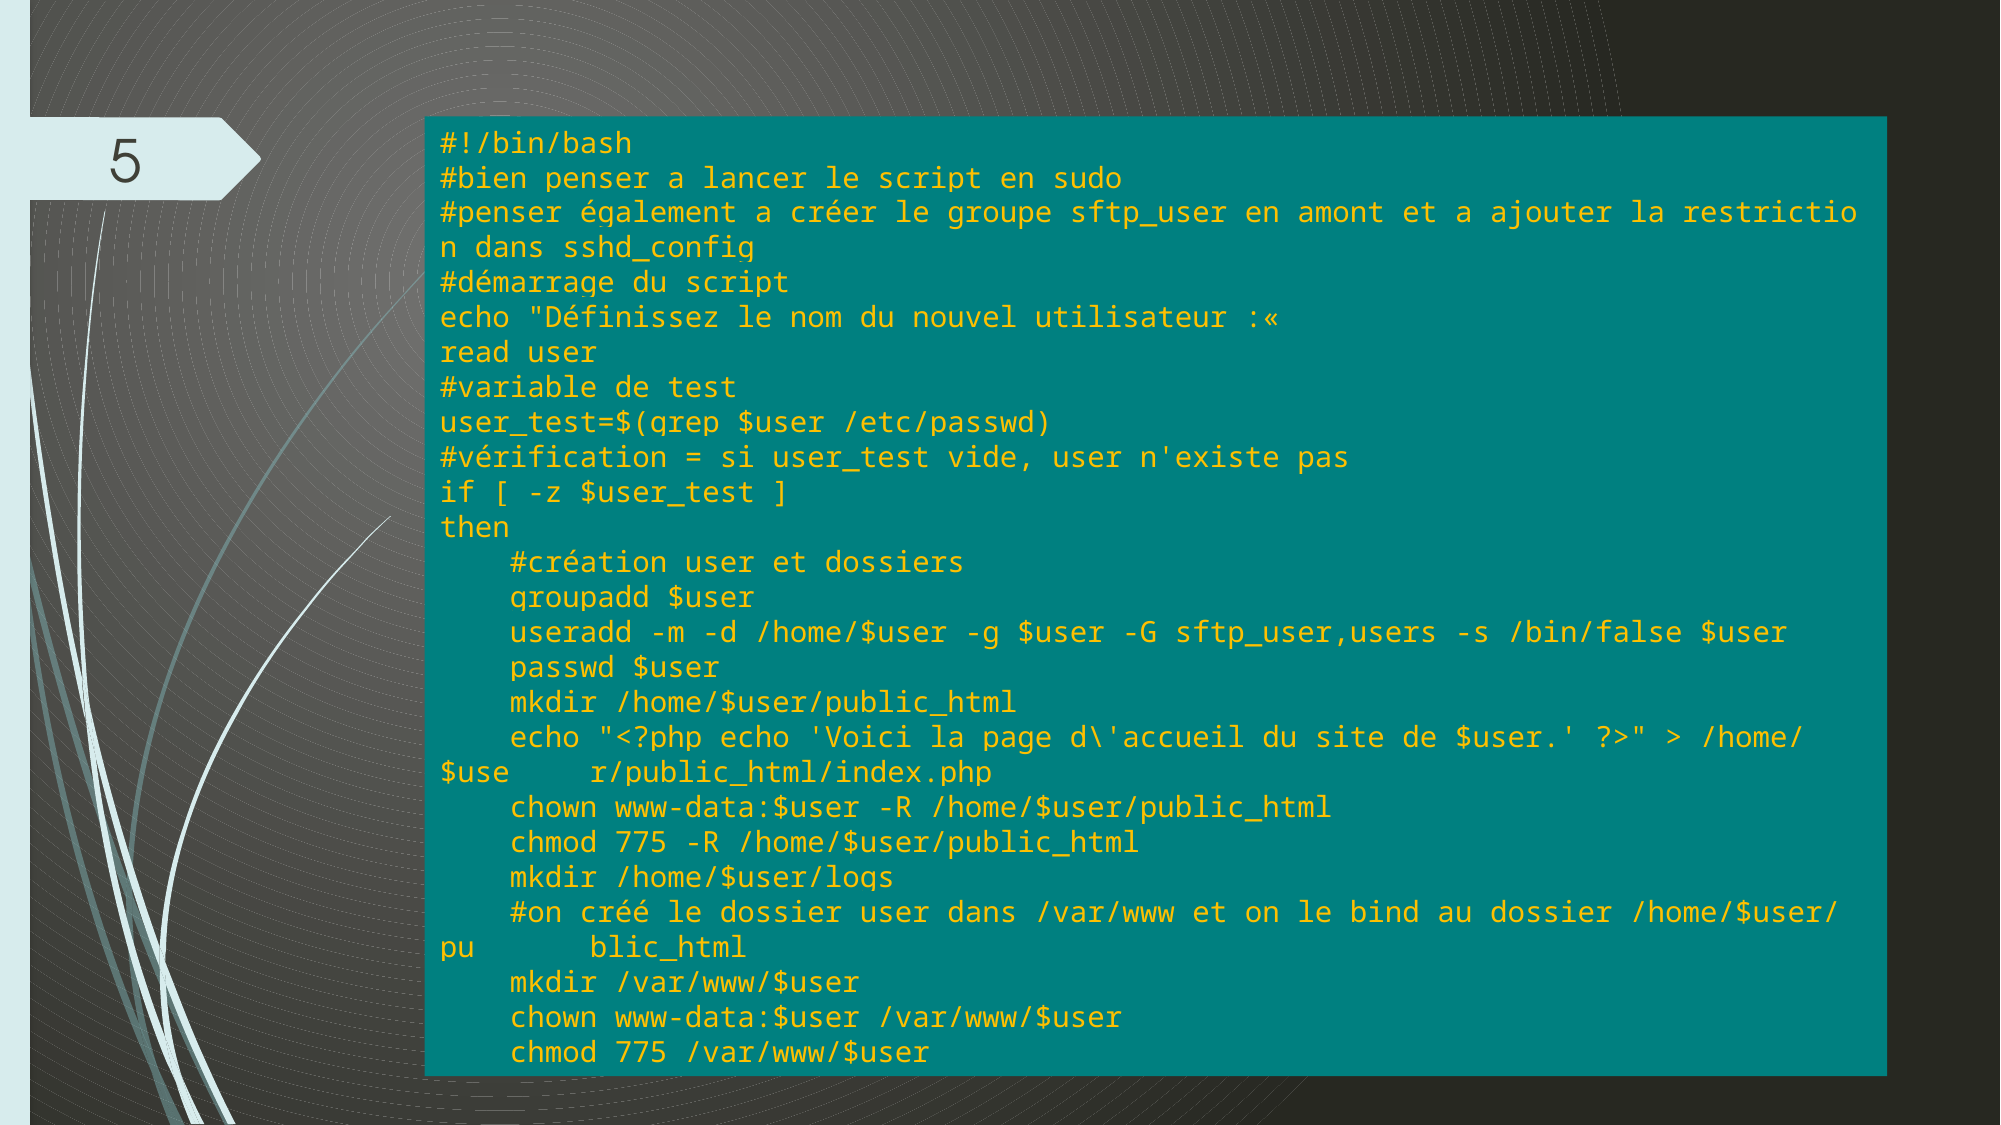

5

#!/bin/bash
#bien penser a lancer le script en sudo
#penser également a créer le groupe sftp_user en amont et a ajouter la restriction dans sshd_config
#démarrage du script
echo "Définissez le nom du nouvel utilisateur :« 
read user
#variable de test
user_test=$(grep $user /etc/passwd)
#vérification = si user_test vide, user n'existe pas
if [ -z $user_test ]
then
    #création user et dossiers
    groupadd $user
    useradd -m -d /home/$user -g $user -G sftp_user,users -s /bin/false $user
    passwd $user
    mkdir /home/$user/public_html
    echo "<?php echo 'Voici la page d\'accueil du site de $user.' ?>" > /home/$use	r/public_html/index.php
    chown www-data:$user -R /home/$user/public_html
    chmod 775 -R /home/$user/public_html
    mkdir /home/$user/logs
    #on créé le dossier user dans /var/www et on le bind au dossier /home/$user/pu	blic_html
    mkdir /var/www/$user
    chown www-data:$user /var/www/$user
    chmod 775 /var/www/$user